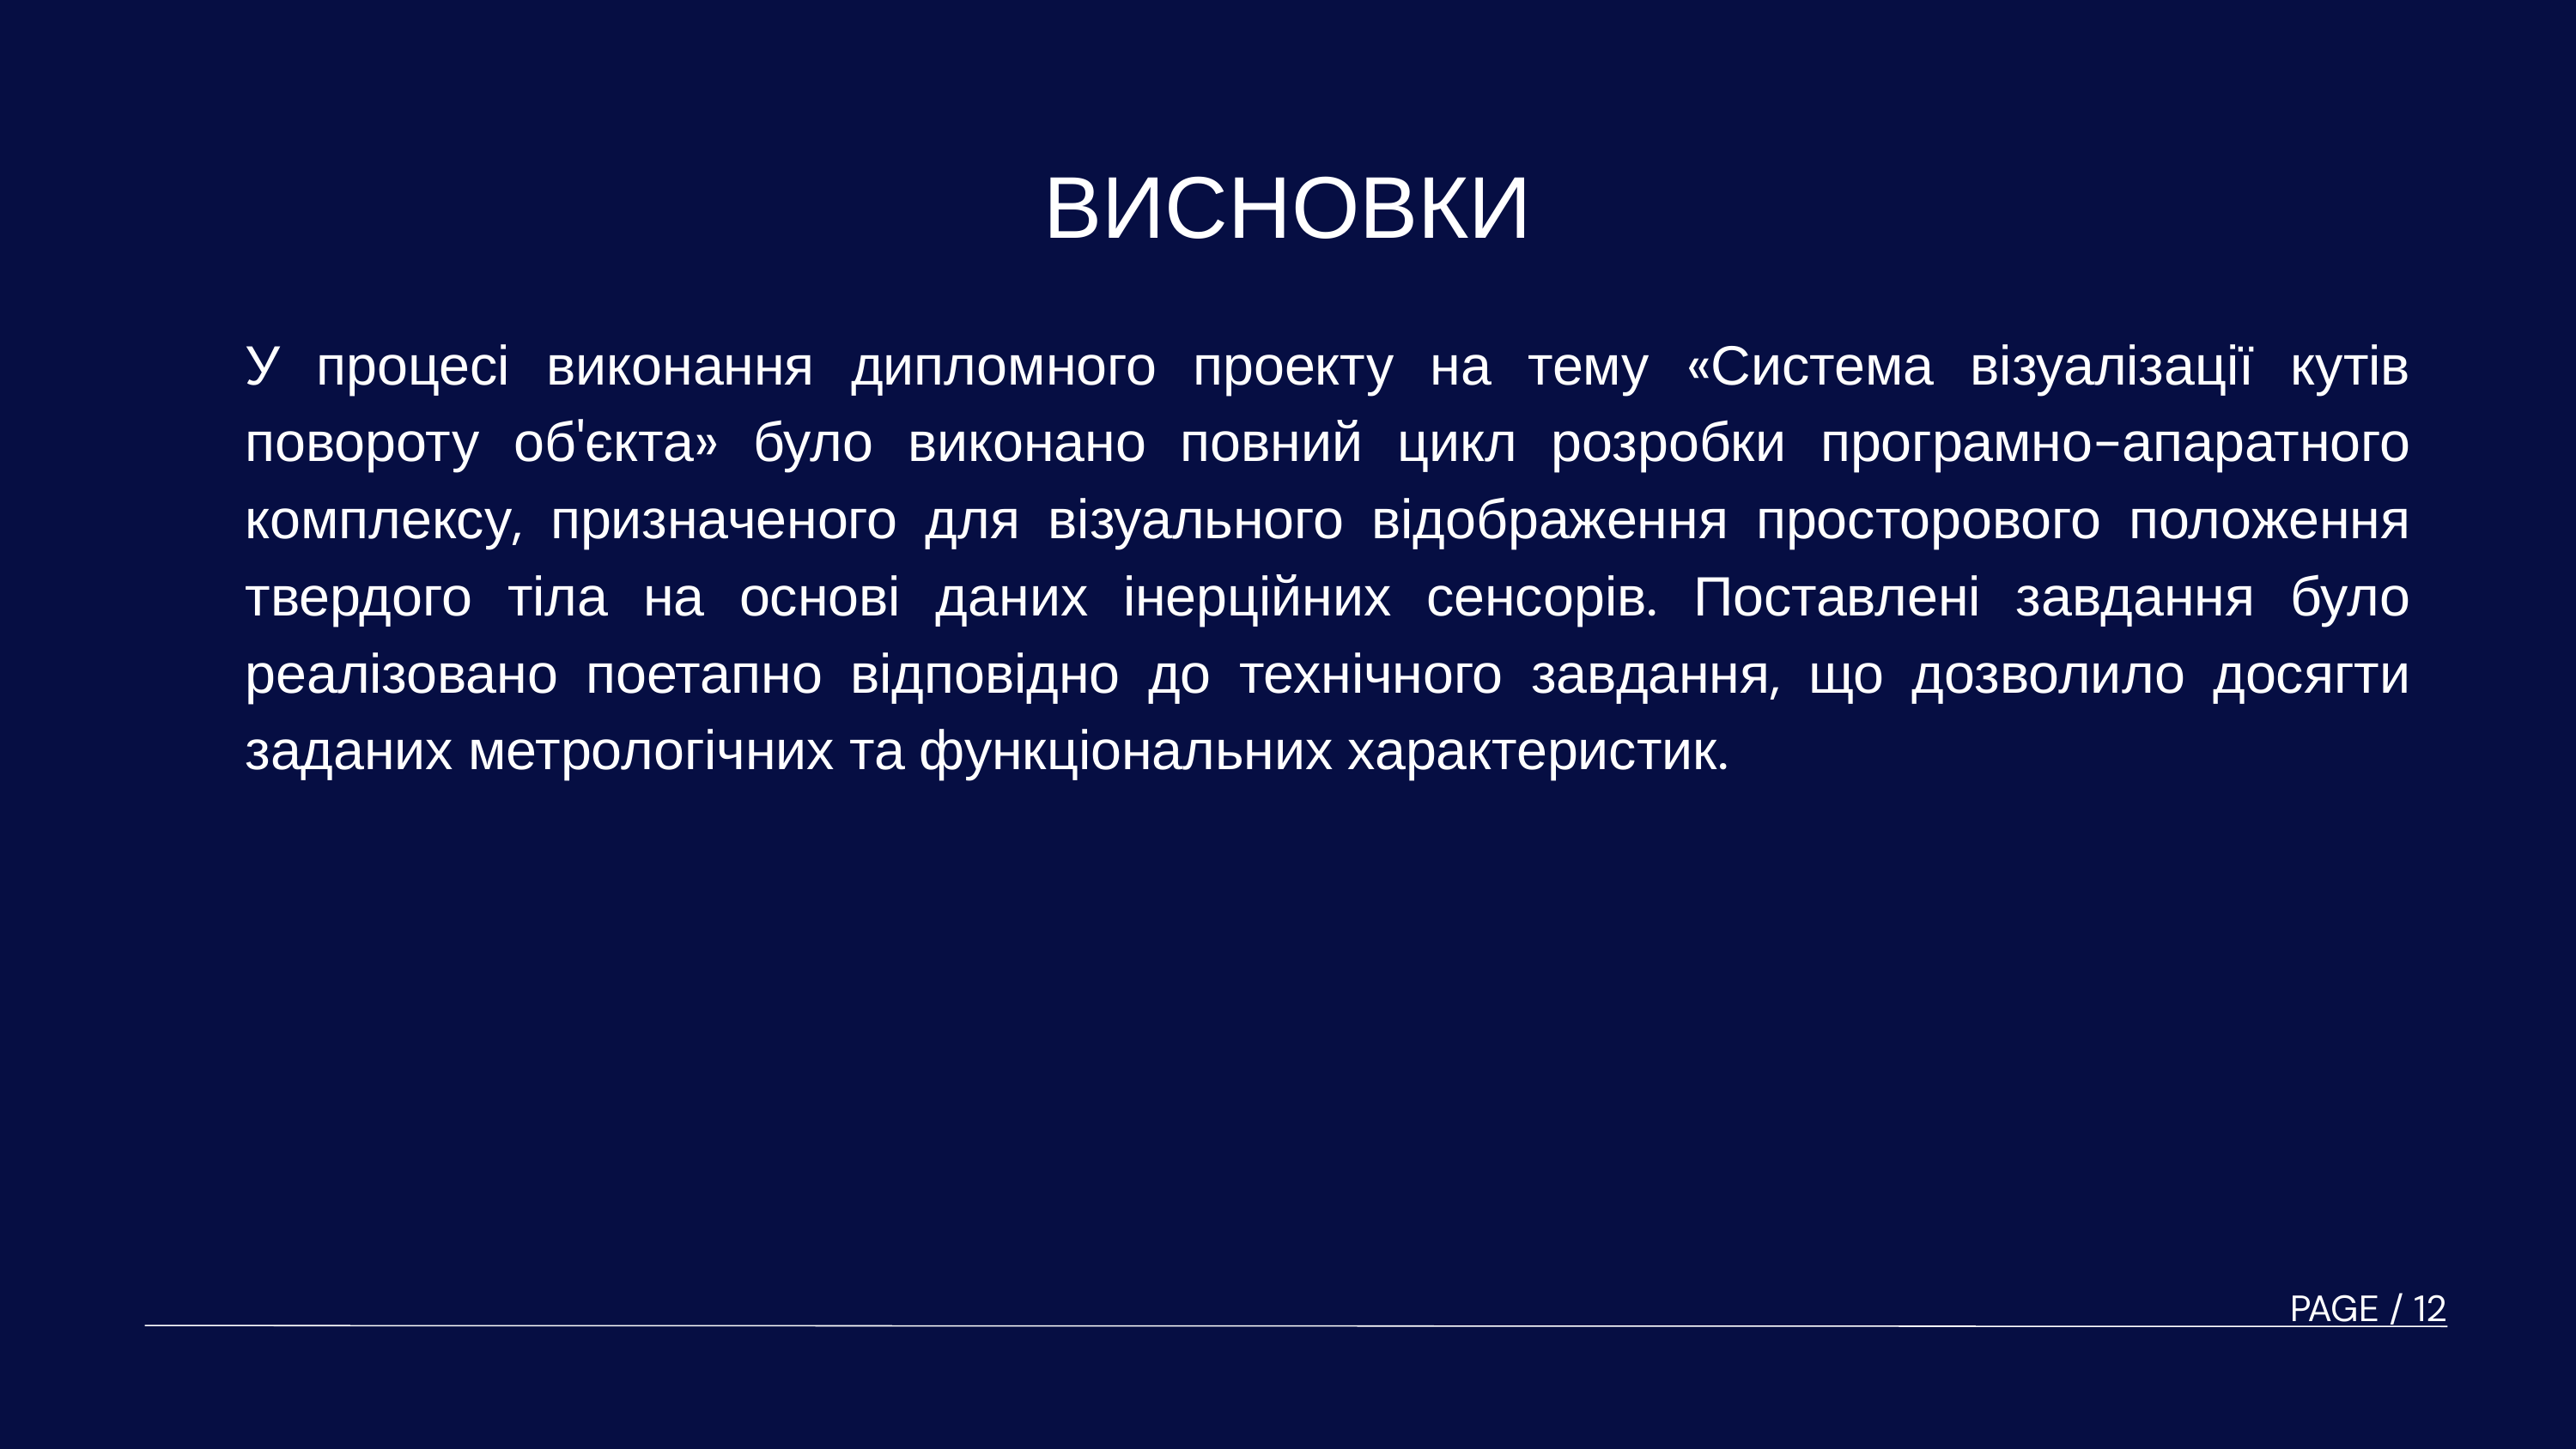

ВИСНОВКИ
У процесі виконання дипломного проекту на тему «Система візуалізації кутів повороту об'єкта» було виконано повний цикл розробки програмно-апаратного комплексу, призначеного для візуального відображення просторового положення твердого тіла на основі даних інерційних сенсорів. Поставлені завдання було реалізовано поетапно відповідно до технічного завдання, що дозволило досягти заданих метрологічних та функціональних характеристик.

 PAGE / 12